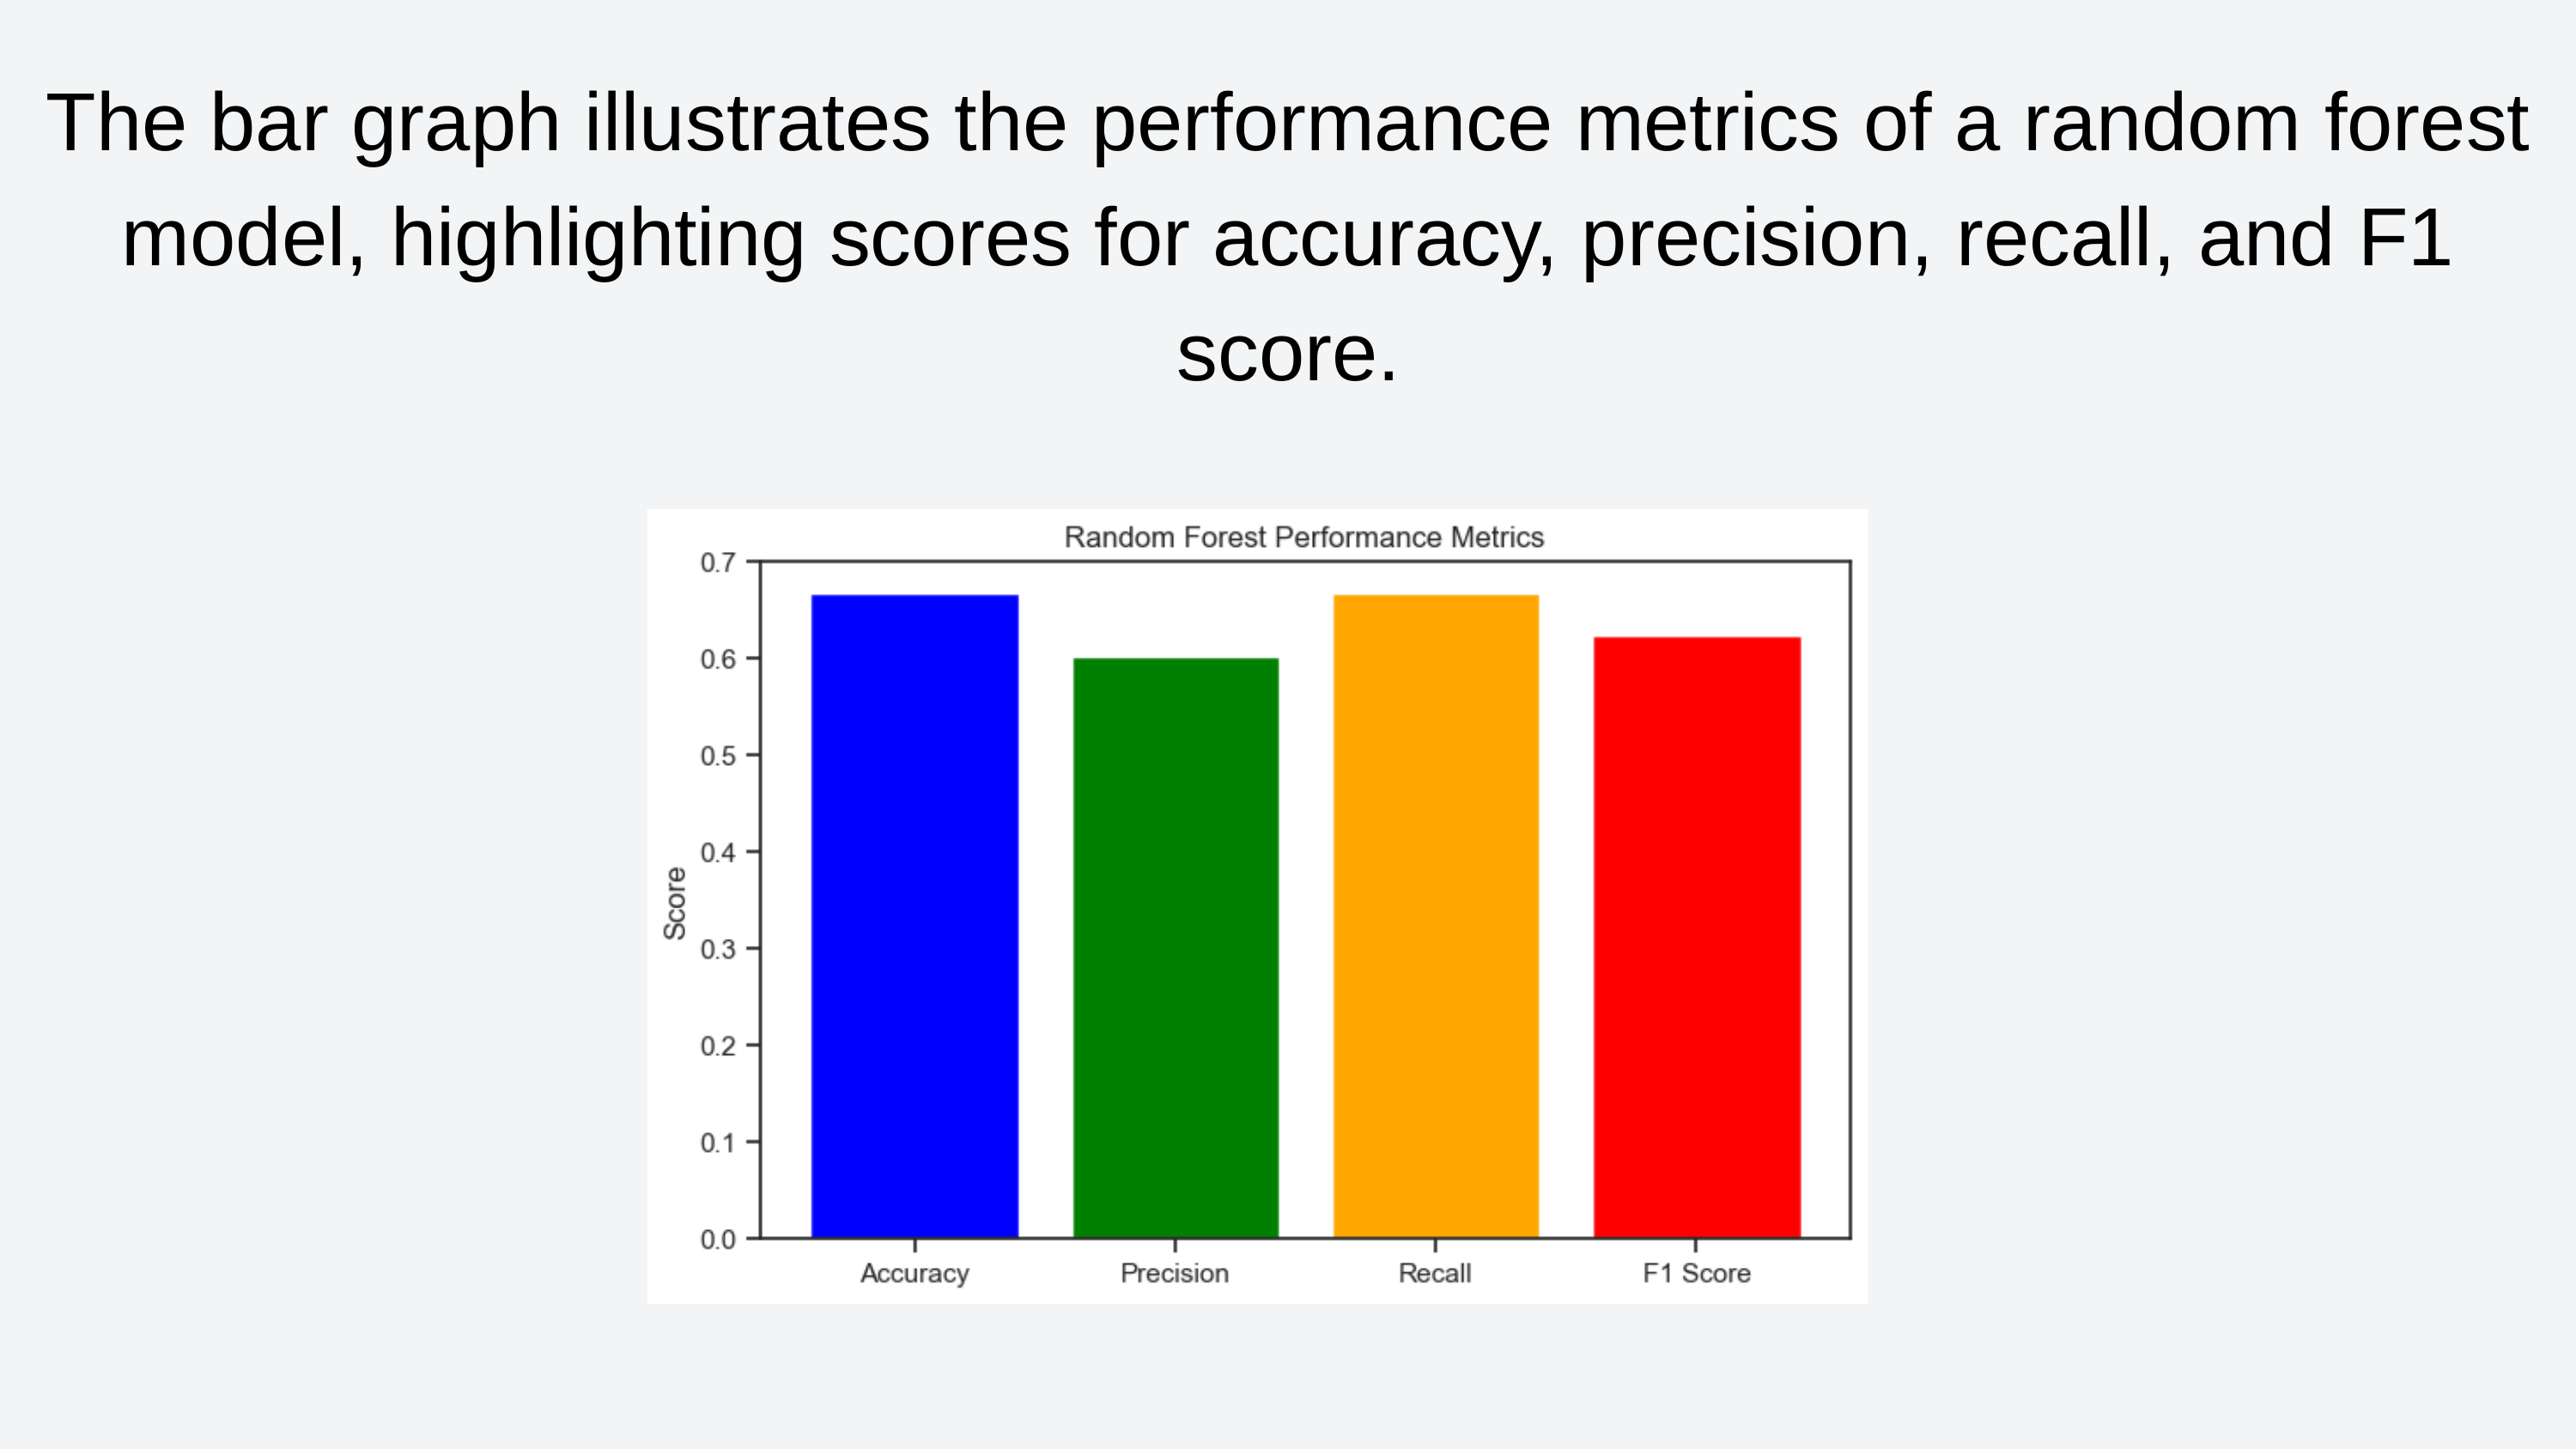

The bar graph illustrates the performance metrics of a random forest model, highlighting scores for accuracy, precision, recall, and F1 score.